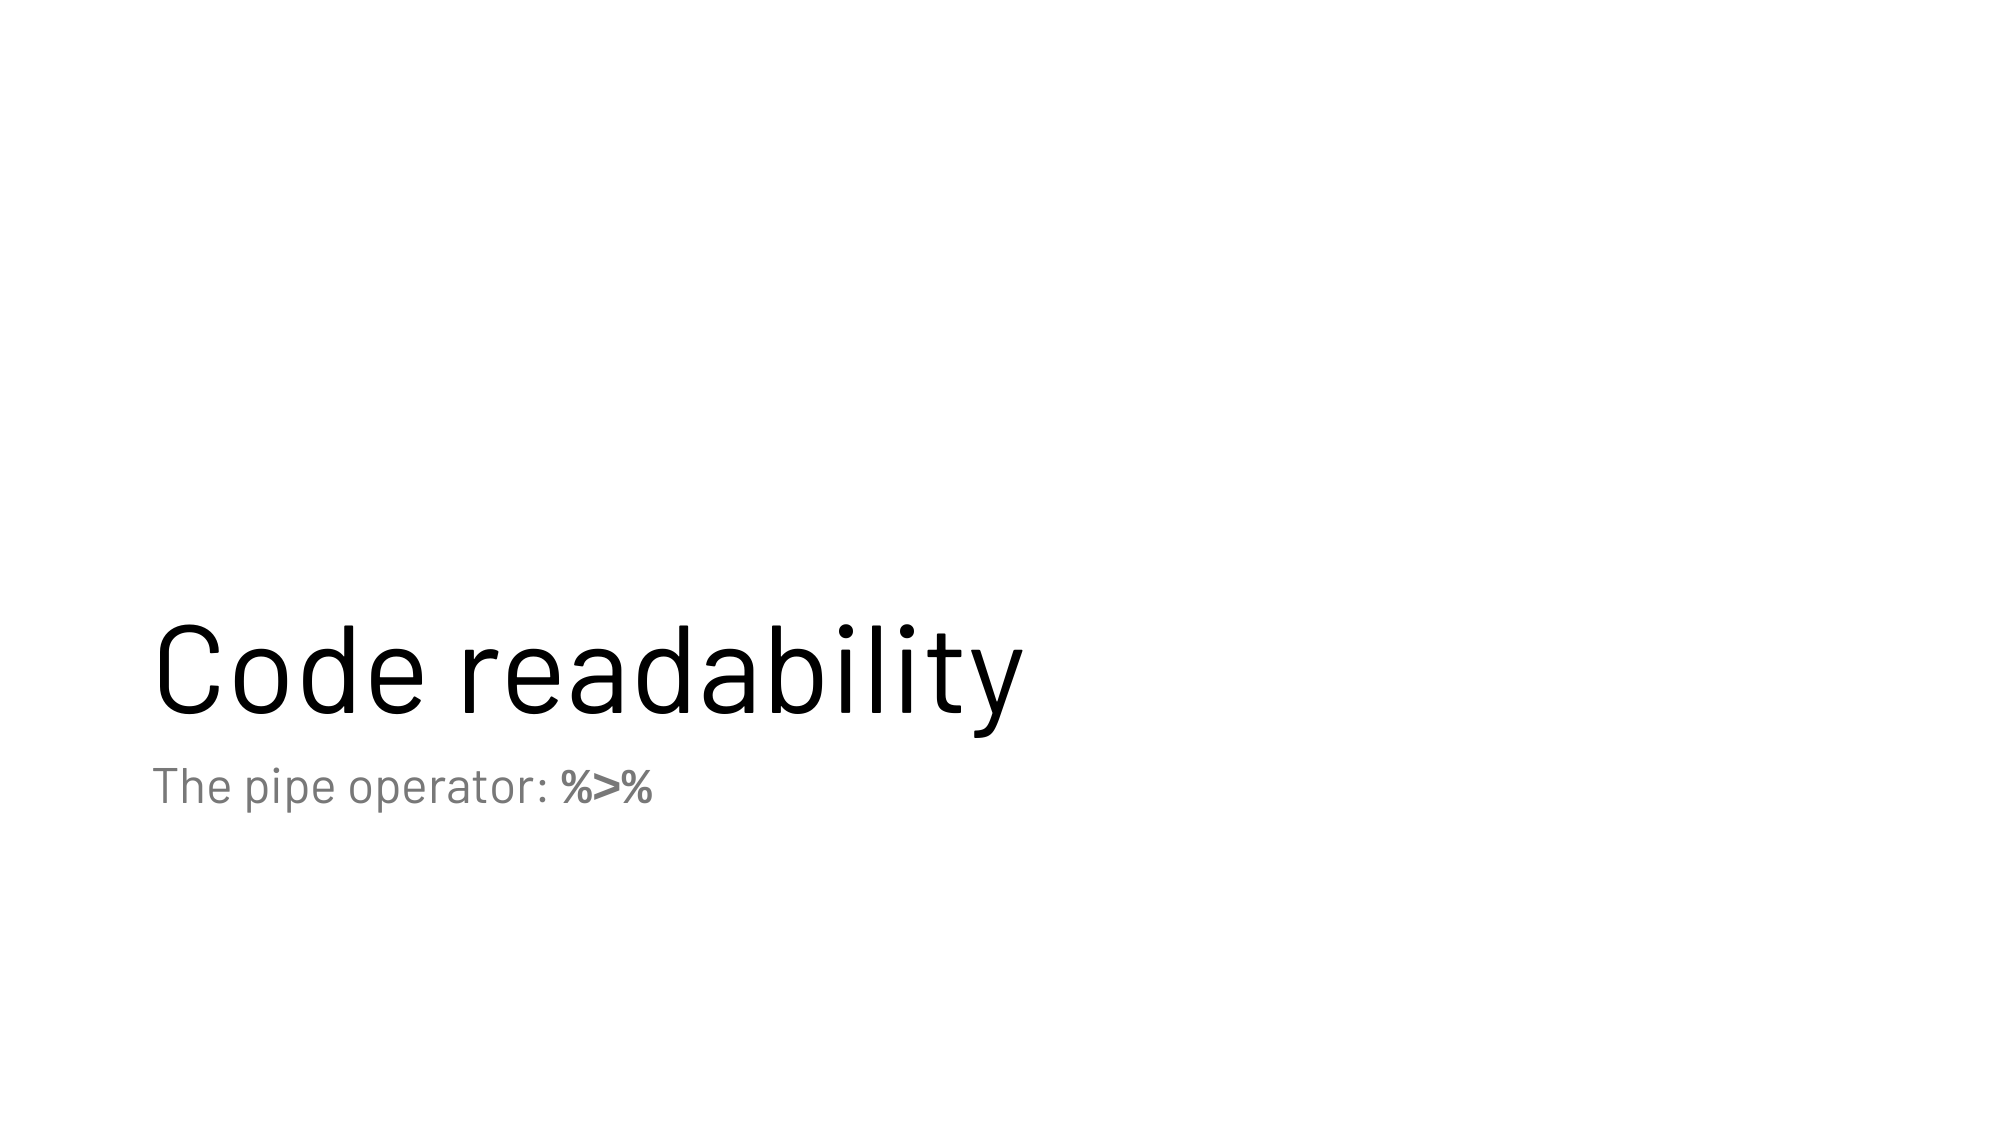

# Code readability
The pipe operator: %>%